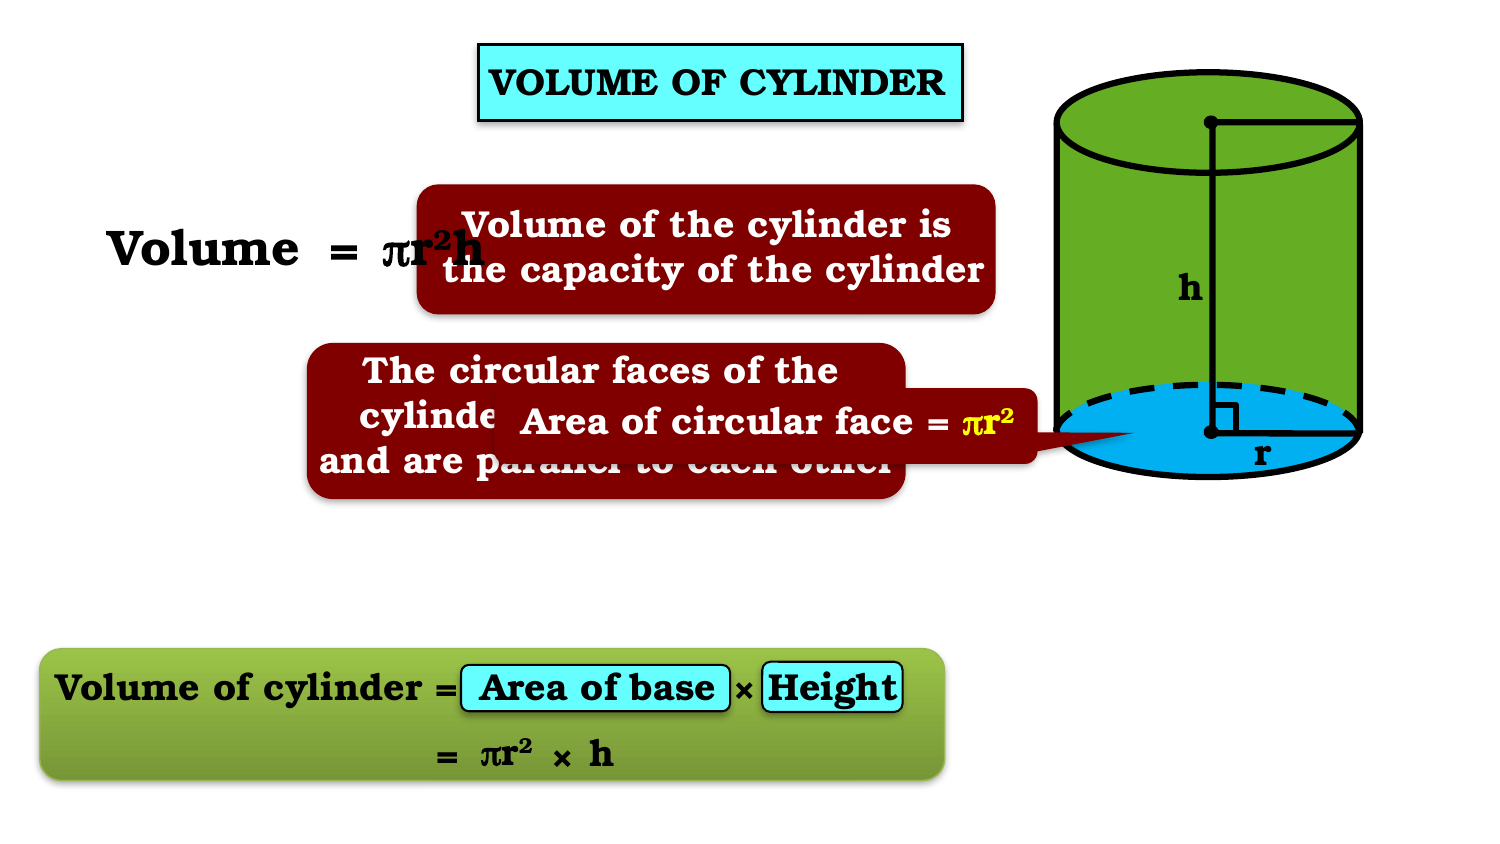

VOLUME OF CYLINDER

h

r

Volume of the cylinder is
the capacity of the cylinder
Volume
πr2h
=
The circular faces of the
cylinder have equal radii
and are parallel to each other

Area of circular face = πr2

Volume of cylinder =
Area of base
× Height

πr2
 h
=
×